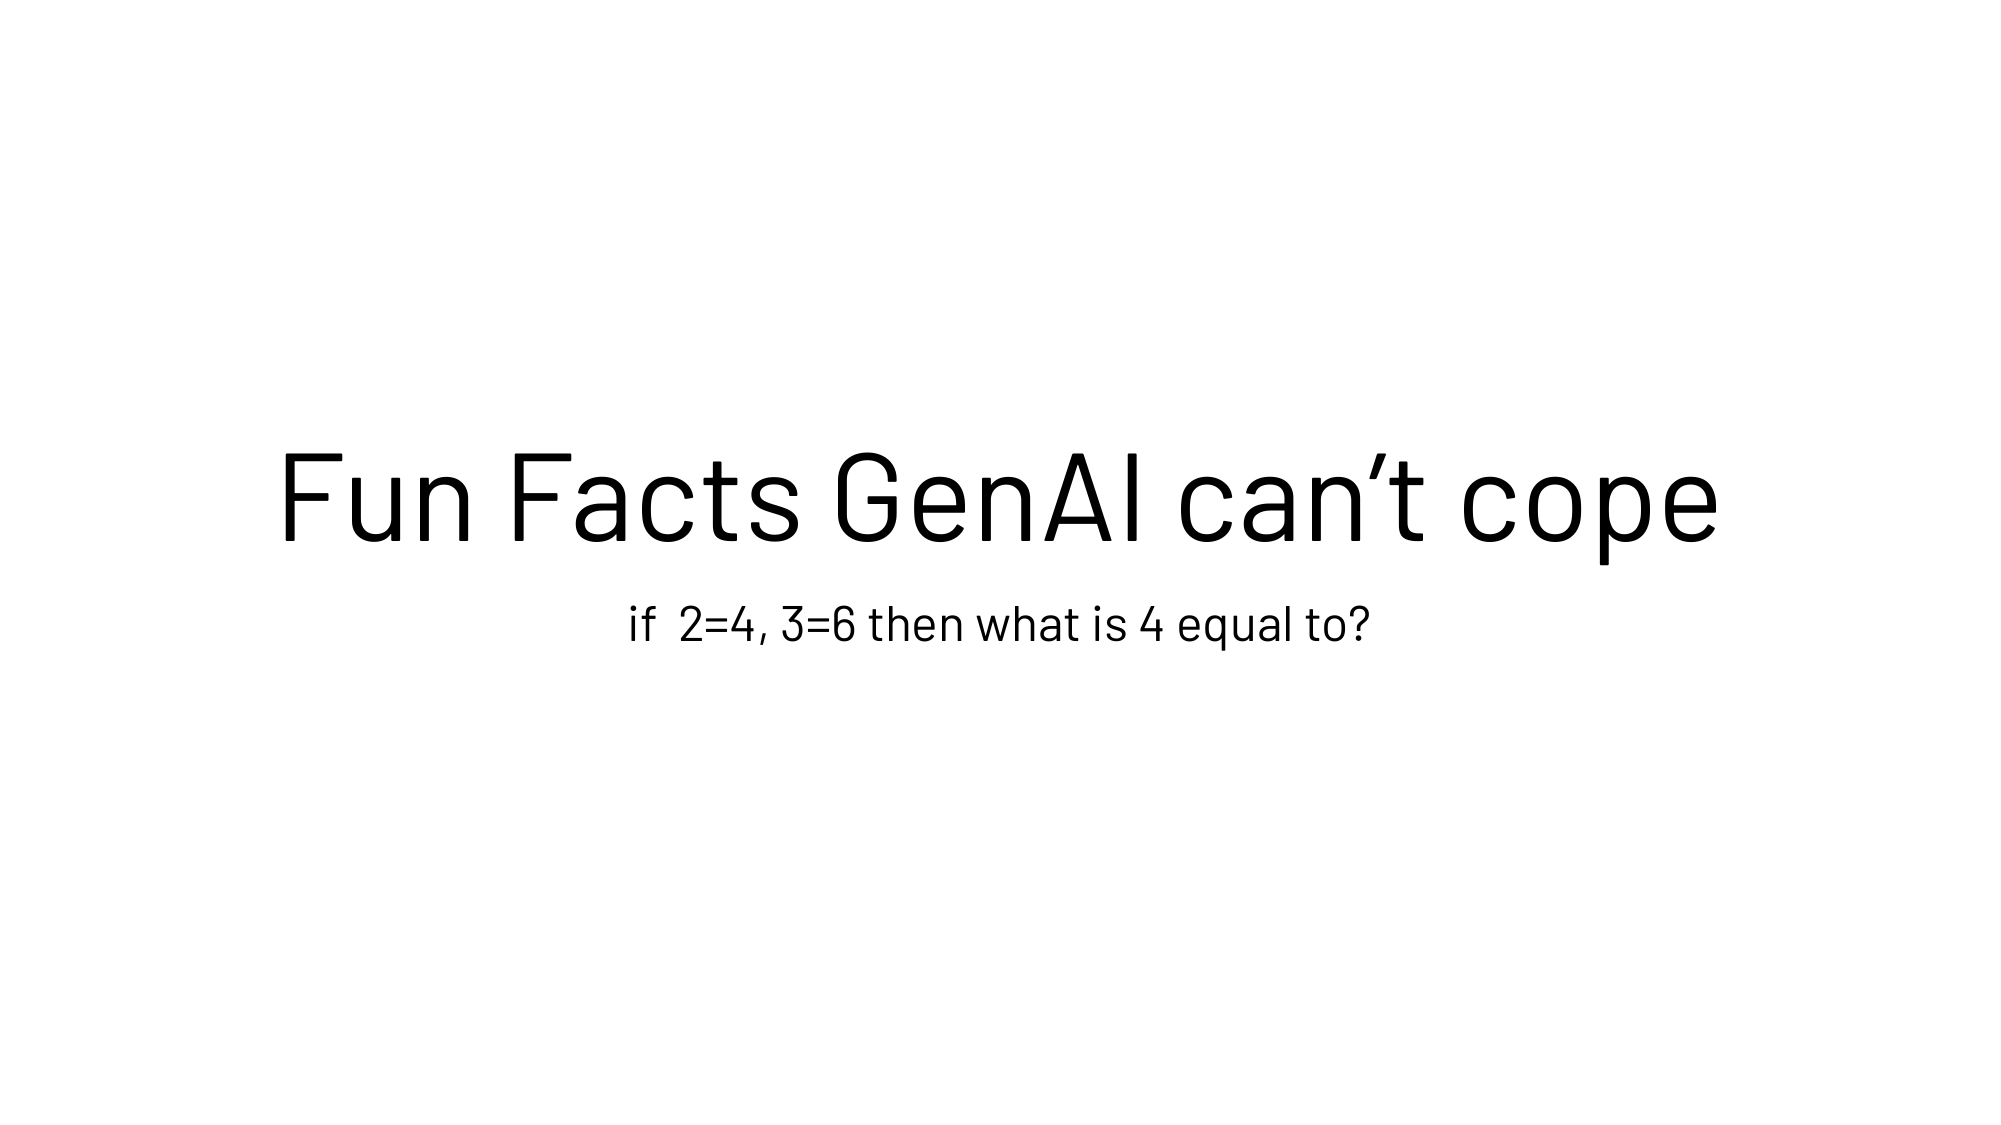

# Fun Facts GenAI can’t cope
if  2=4, 3=6 then what is 4 equal to?